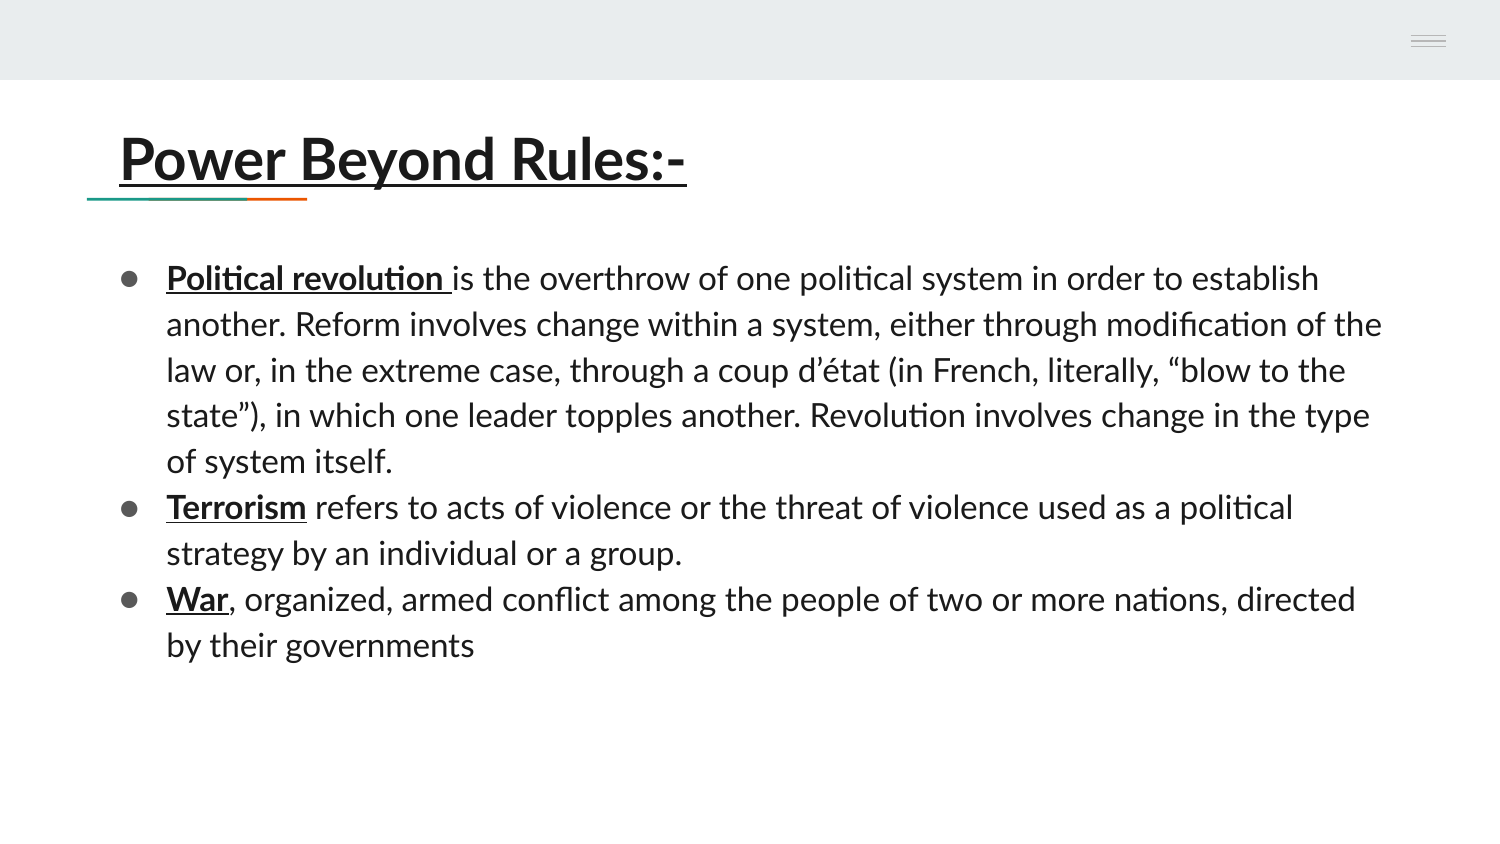

# Power Beyond Rules:-
Political revolution is the overthrow of one political system in order to establish another. Reform involves change within a system, either through modification of the law or, in the extreme case, through a coup d’état (in French, literally, “blow to the state”), in which one leader topples another. Revolution involves change in the type of system itself.
Terrorism refers to acts of violence or the threat of violence used as a political strategy by an individual or a group.
War, organized, armed conflict among the people of two or more nations, directed by their governments